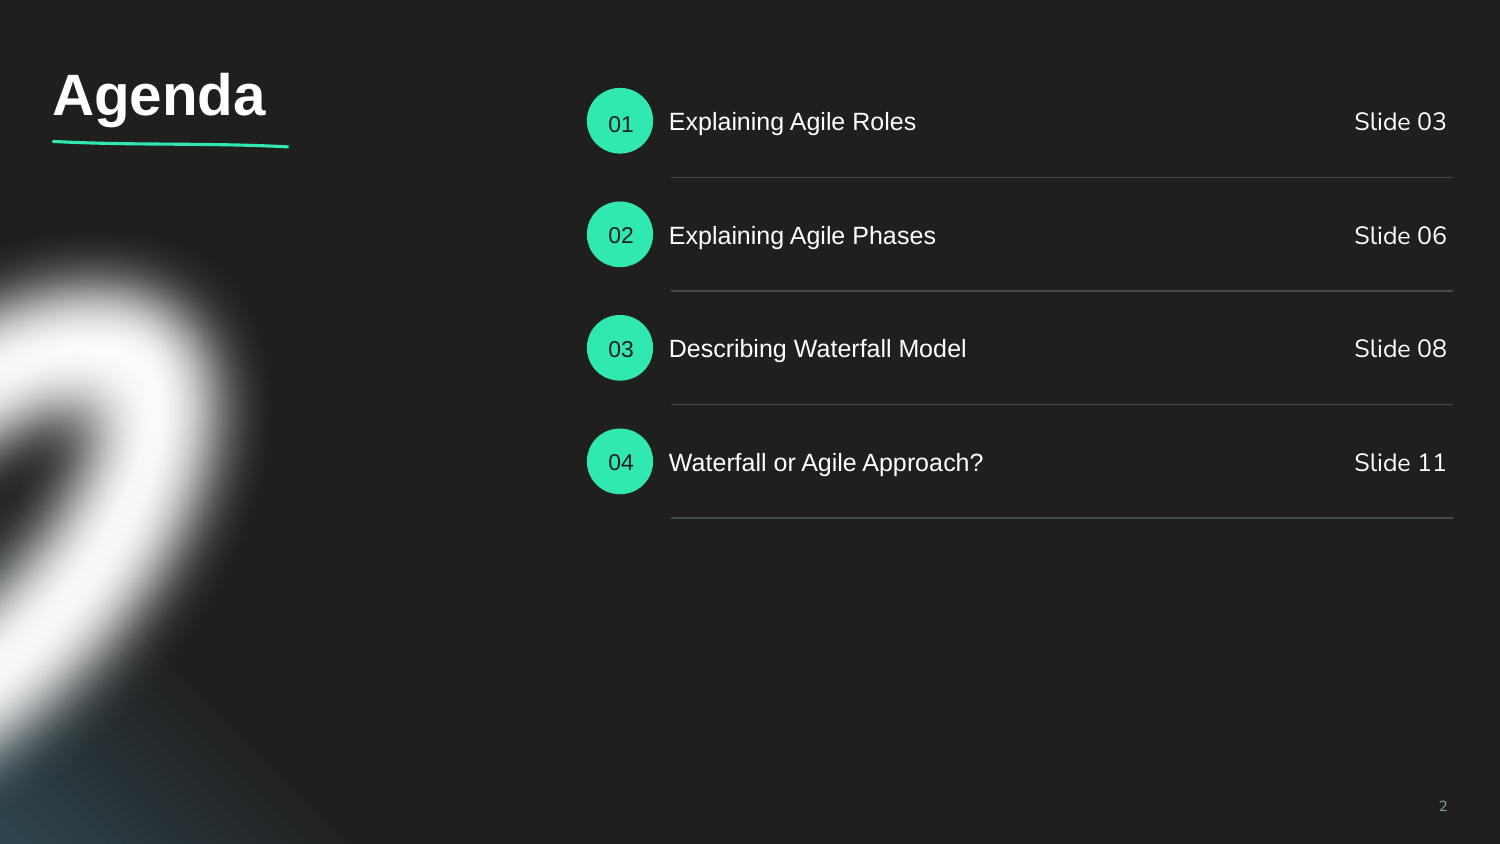

# Agenda
Explaining Agile Roles
Slide 03

01

Explaining Agile Phases
Slide 06

02
Describing Waterfall Model
Slide 08

03
Waterfall or Agile Approach?
Slide 11

04